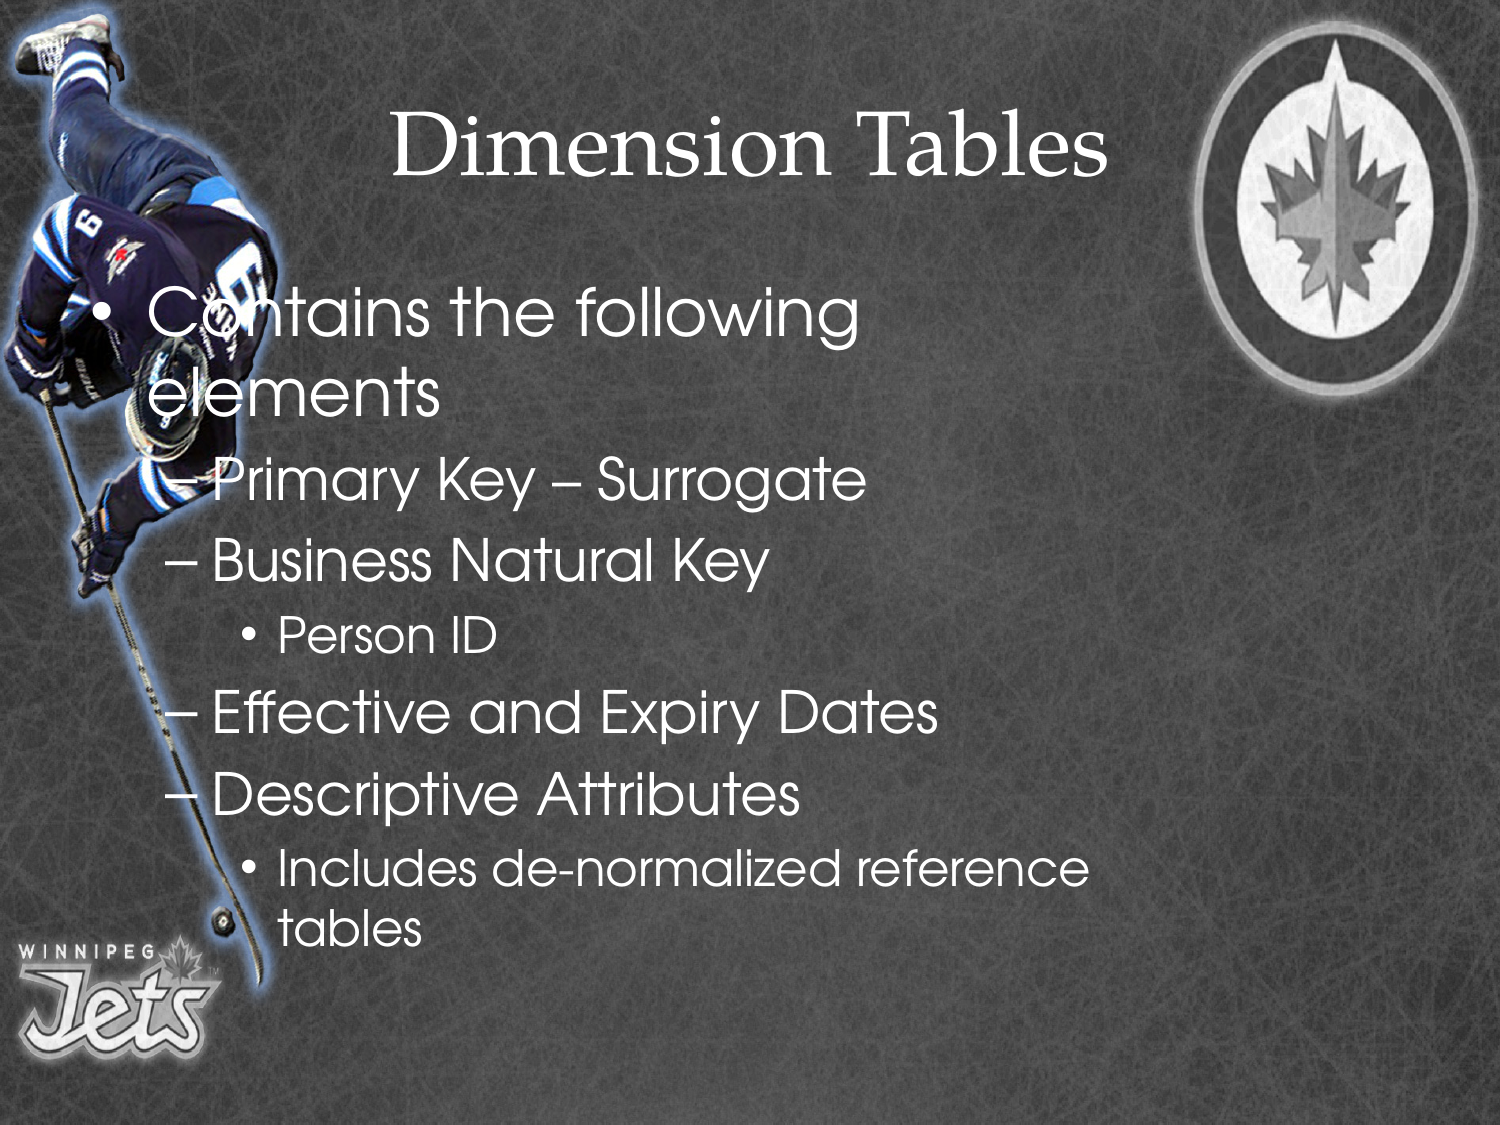

# Dimension Tables
Contains the following elements
Primary Key – Surrogate
Business Natural Key
Person ID
Effective and Expiry Dates
Descriptive Attributes
Includes de-normalized reference tables